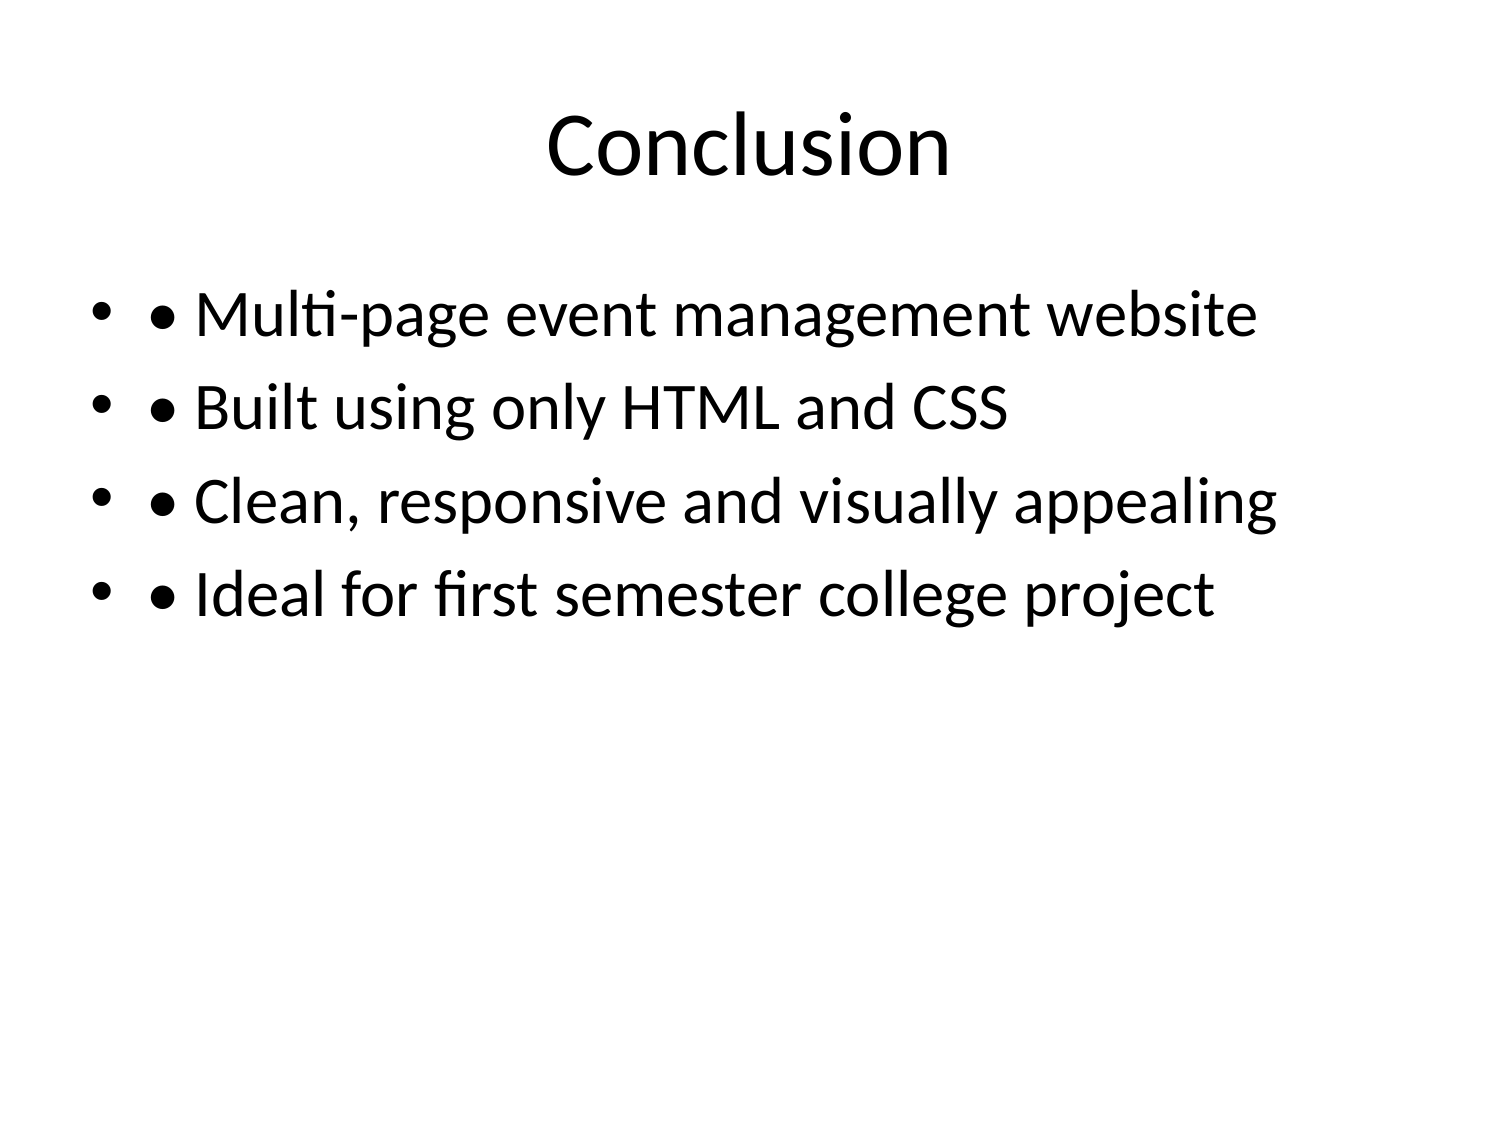

# Conclusion
• Multi-page event management website
• Built using only HTML and CSS
• Clean, responsive and visually appealing
• Ideal for first semester college project